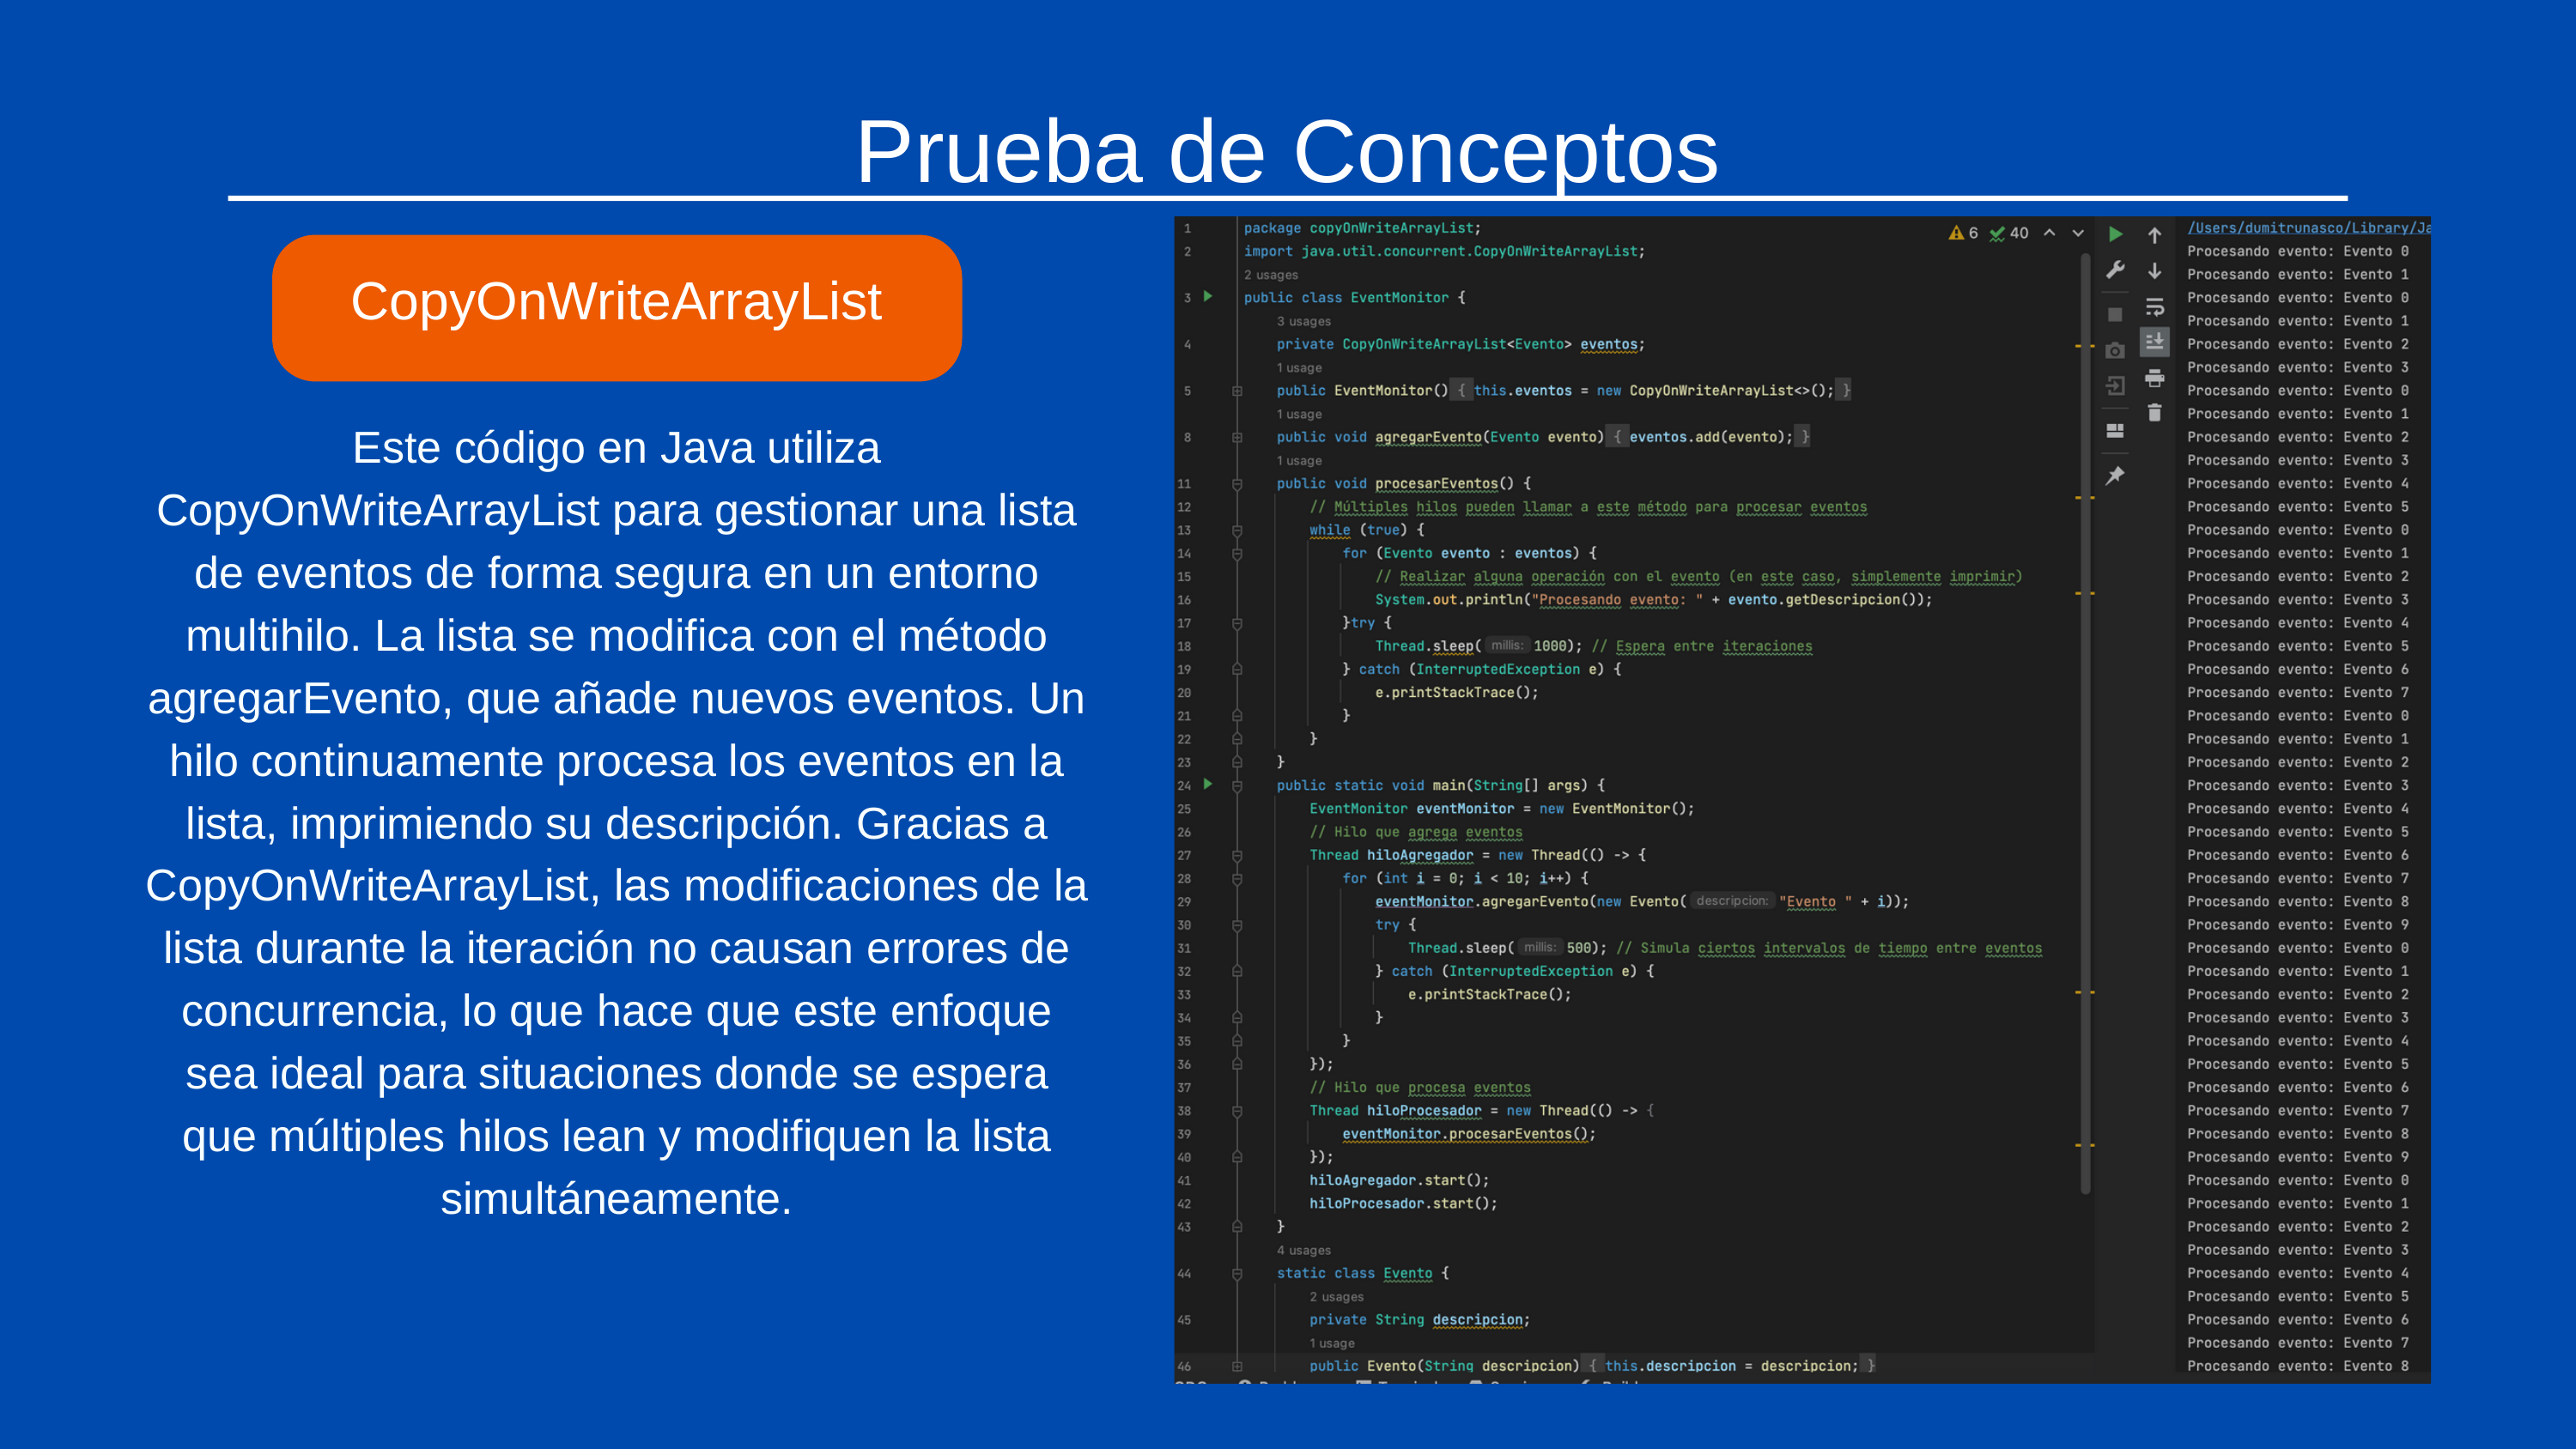

Prueba de Conceptos

CopyOnWriteArrayList
Este código en Java utiliza CopyOnWriteArrayList para gestionar una lista de eventos de forma segura en un entorno multihilo. La lista se modifica con el método agregarEvento, que añade nuevos eventos. Un hilo continuamente procesa los eventos en la lista, imprimiendo su descripción. Gracias a CopyOnWriteArrayList, las modificaciones de la lista durante la iteración no causan errores de concurrencia, lo que hace que este enfoque sea ideal para situaciones donde se espera que múltiples hilos lean y modifiquen la lista simultáneamente.